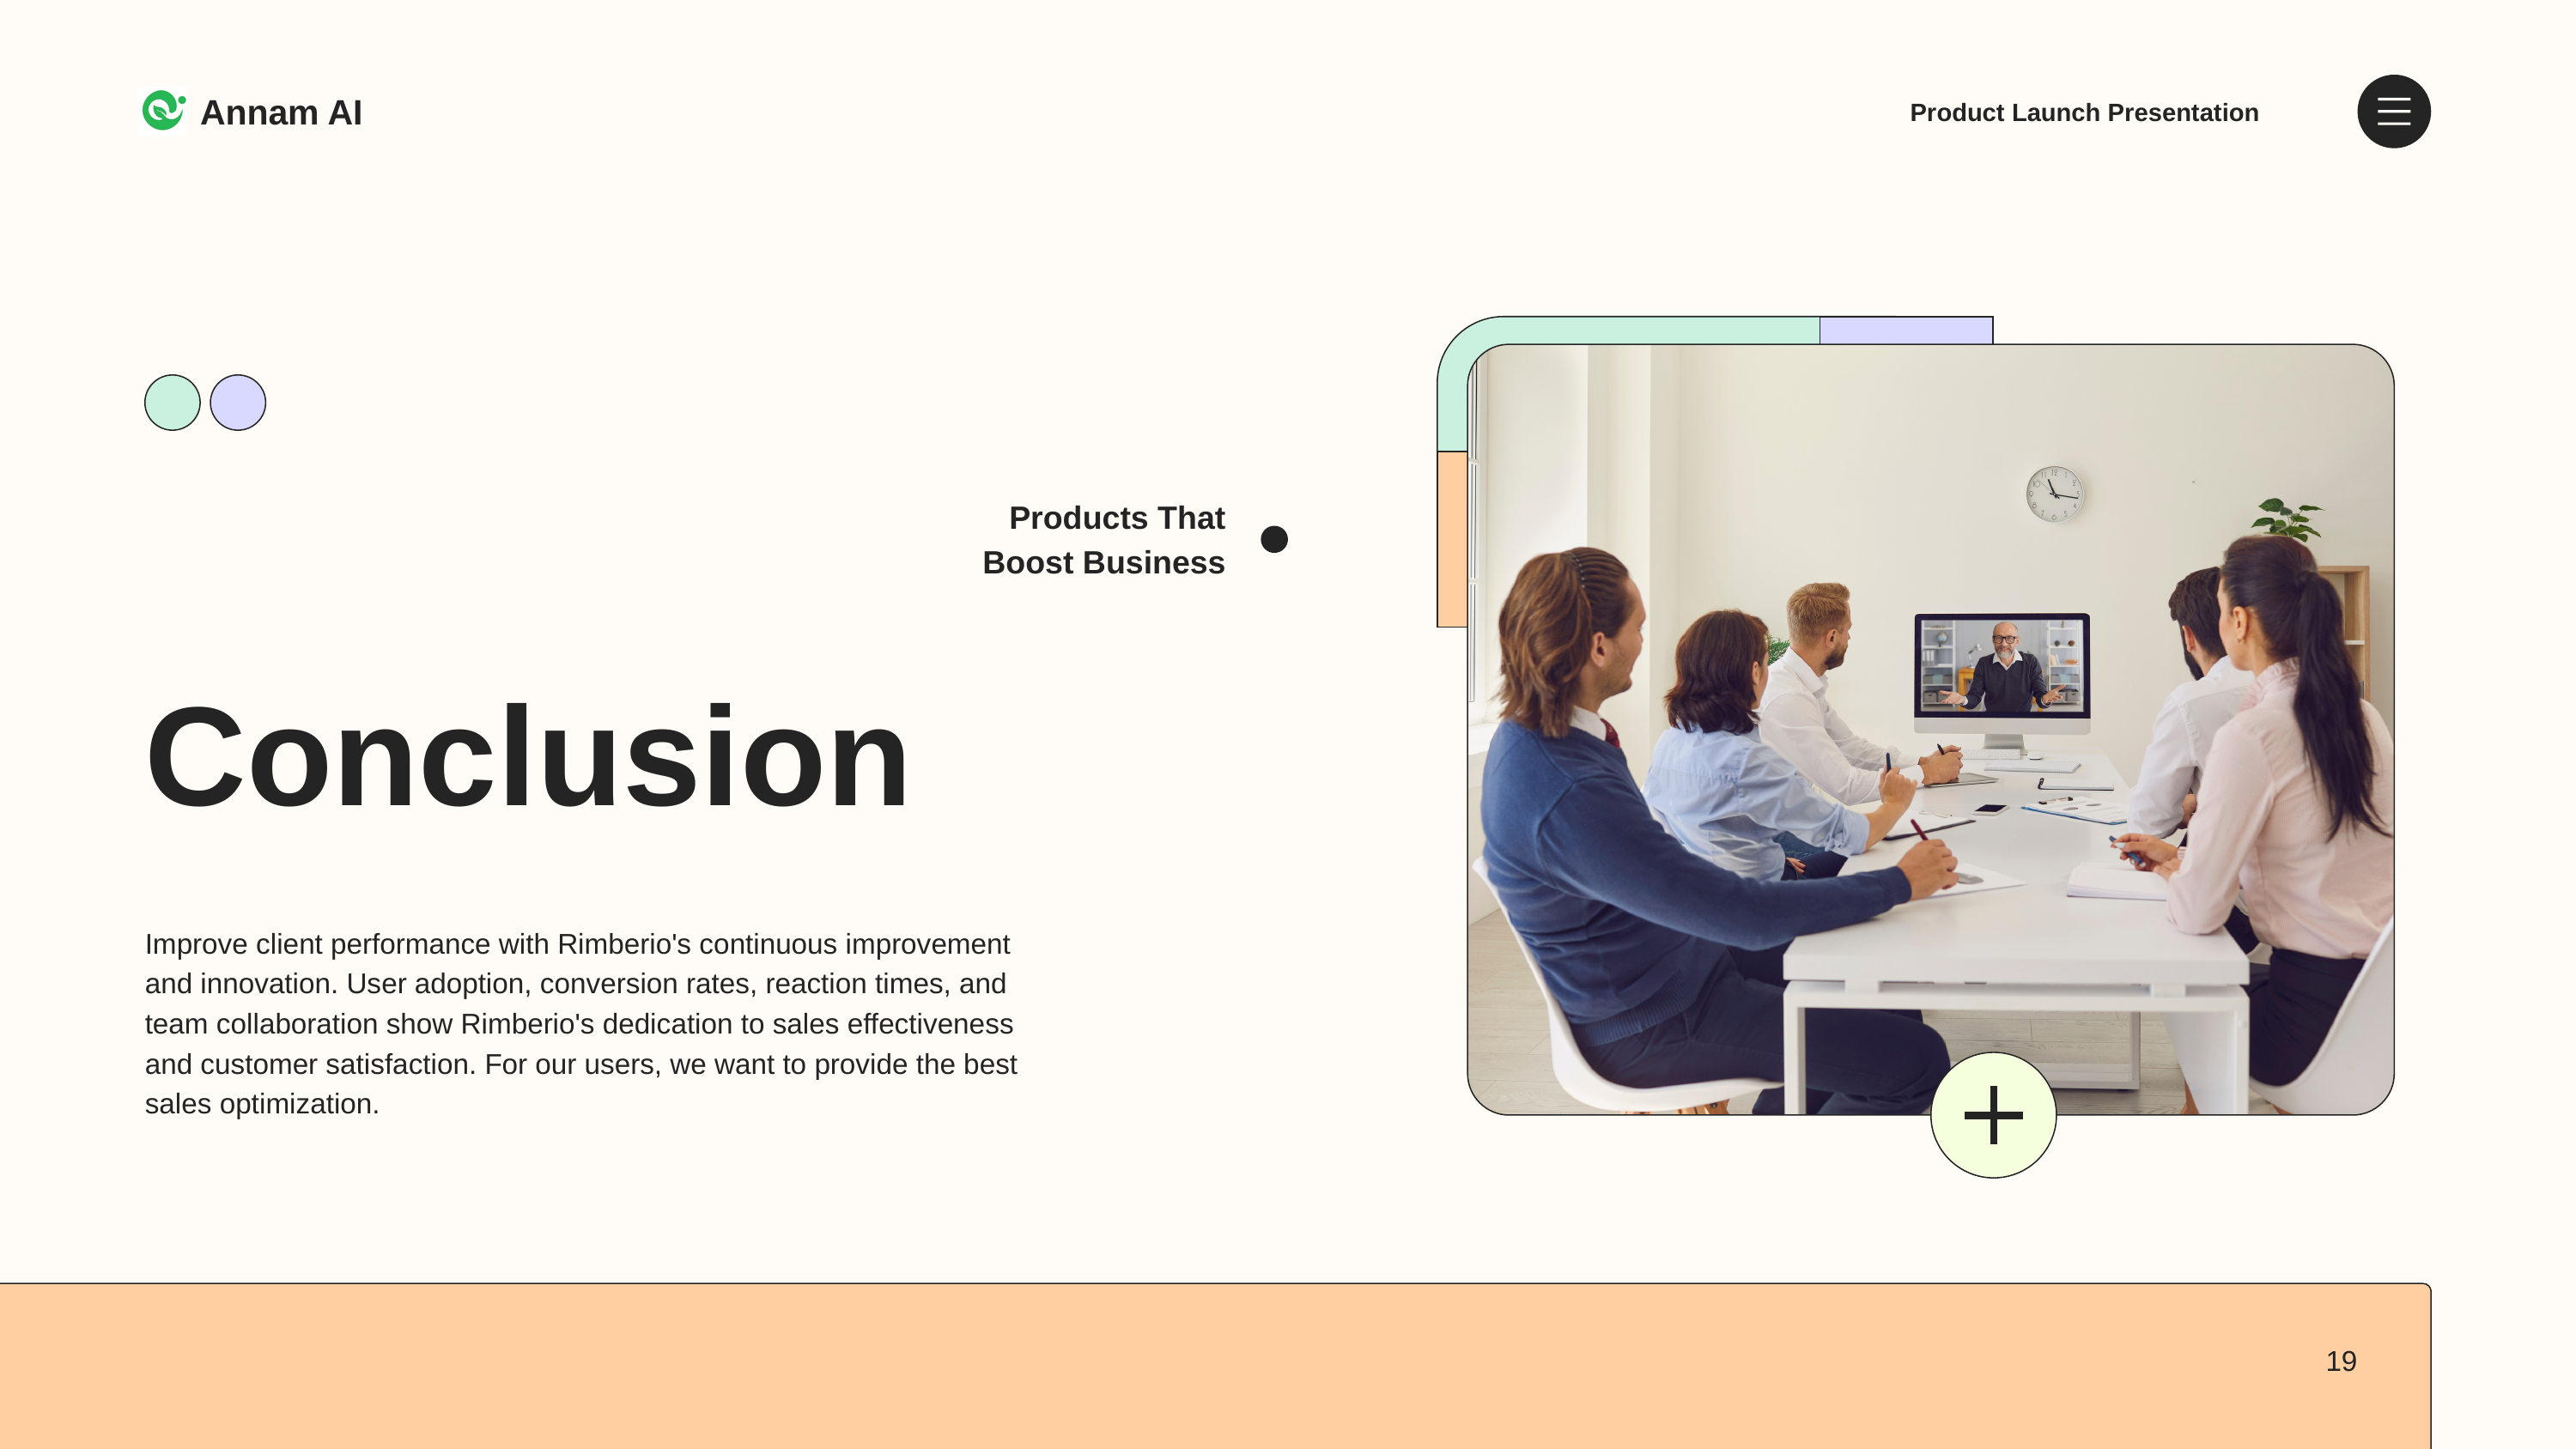

Annam AI

Product Launch Presentation

Products That
Boost Business

Conclusion
Improve client performance with Rimberio's continuous improvement
and innovation. User adoption, conversion rates, reaction times, and
team collaboration show Rimberio's dedication to sales effectiveness
and customer satisfaction. For our users, we want to provide the best
sales optimization.

19